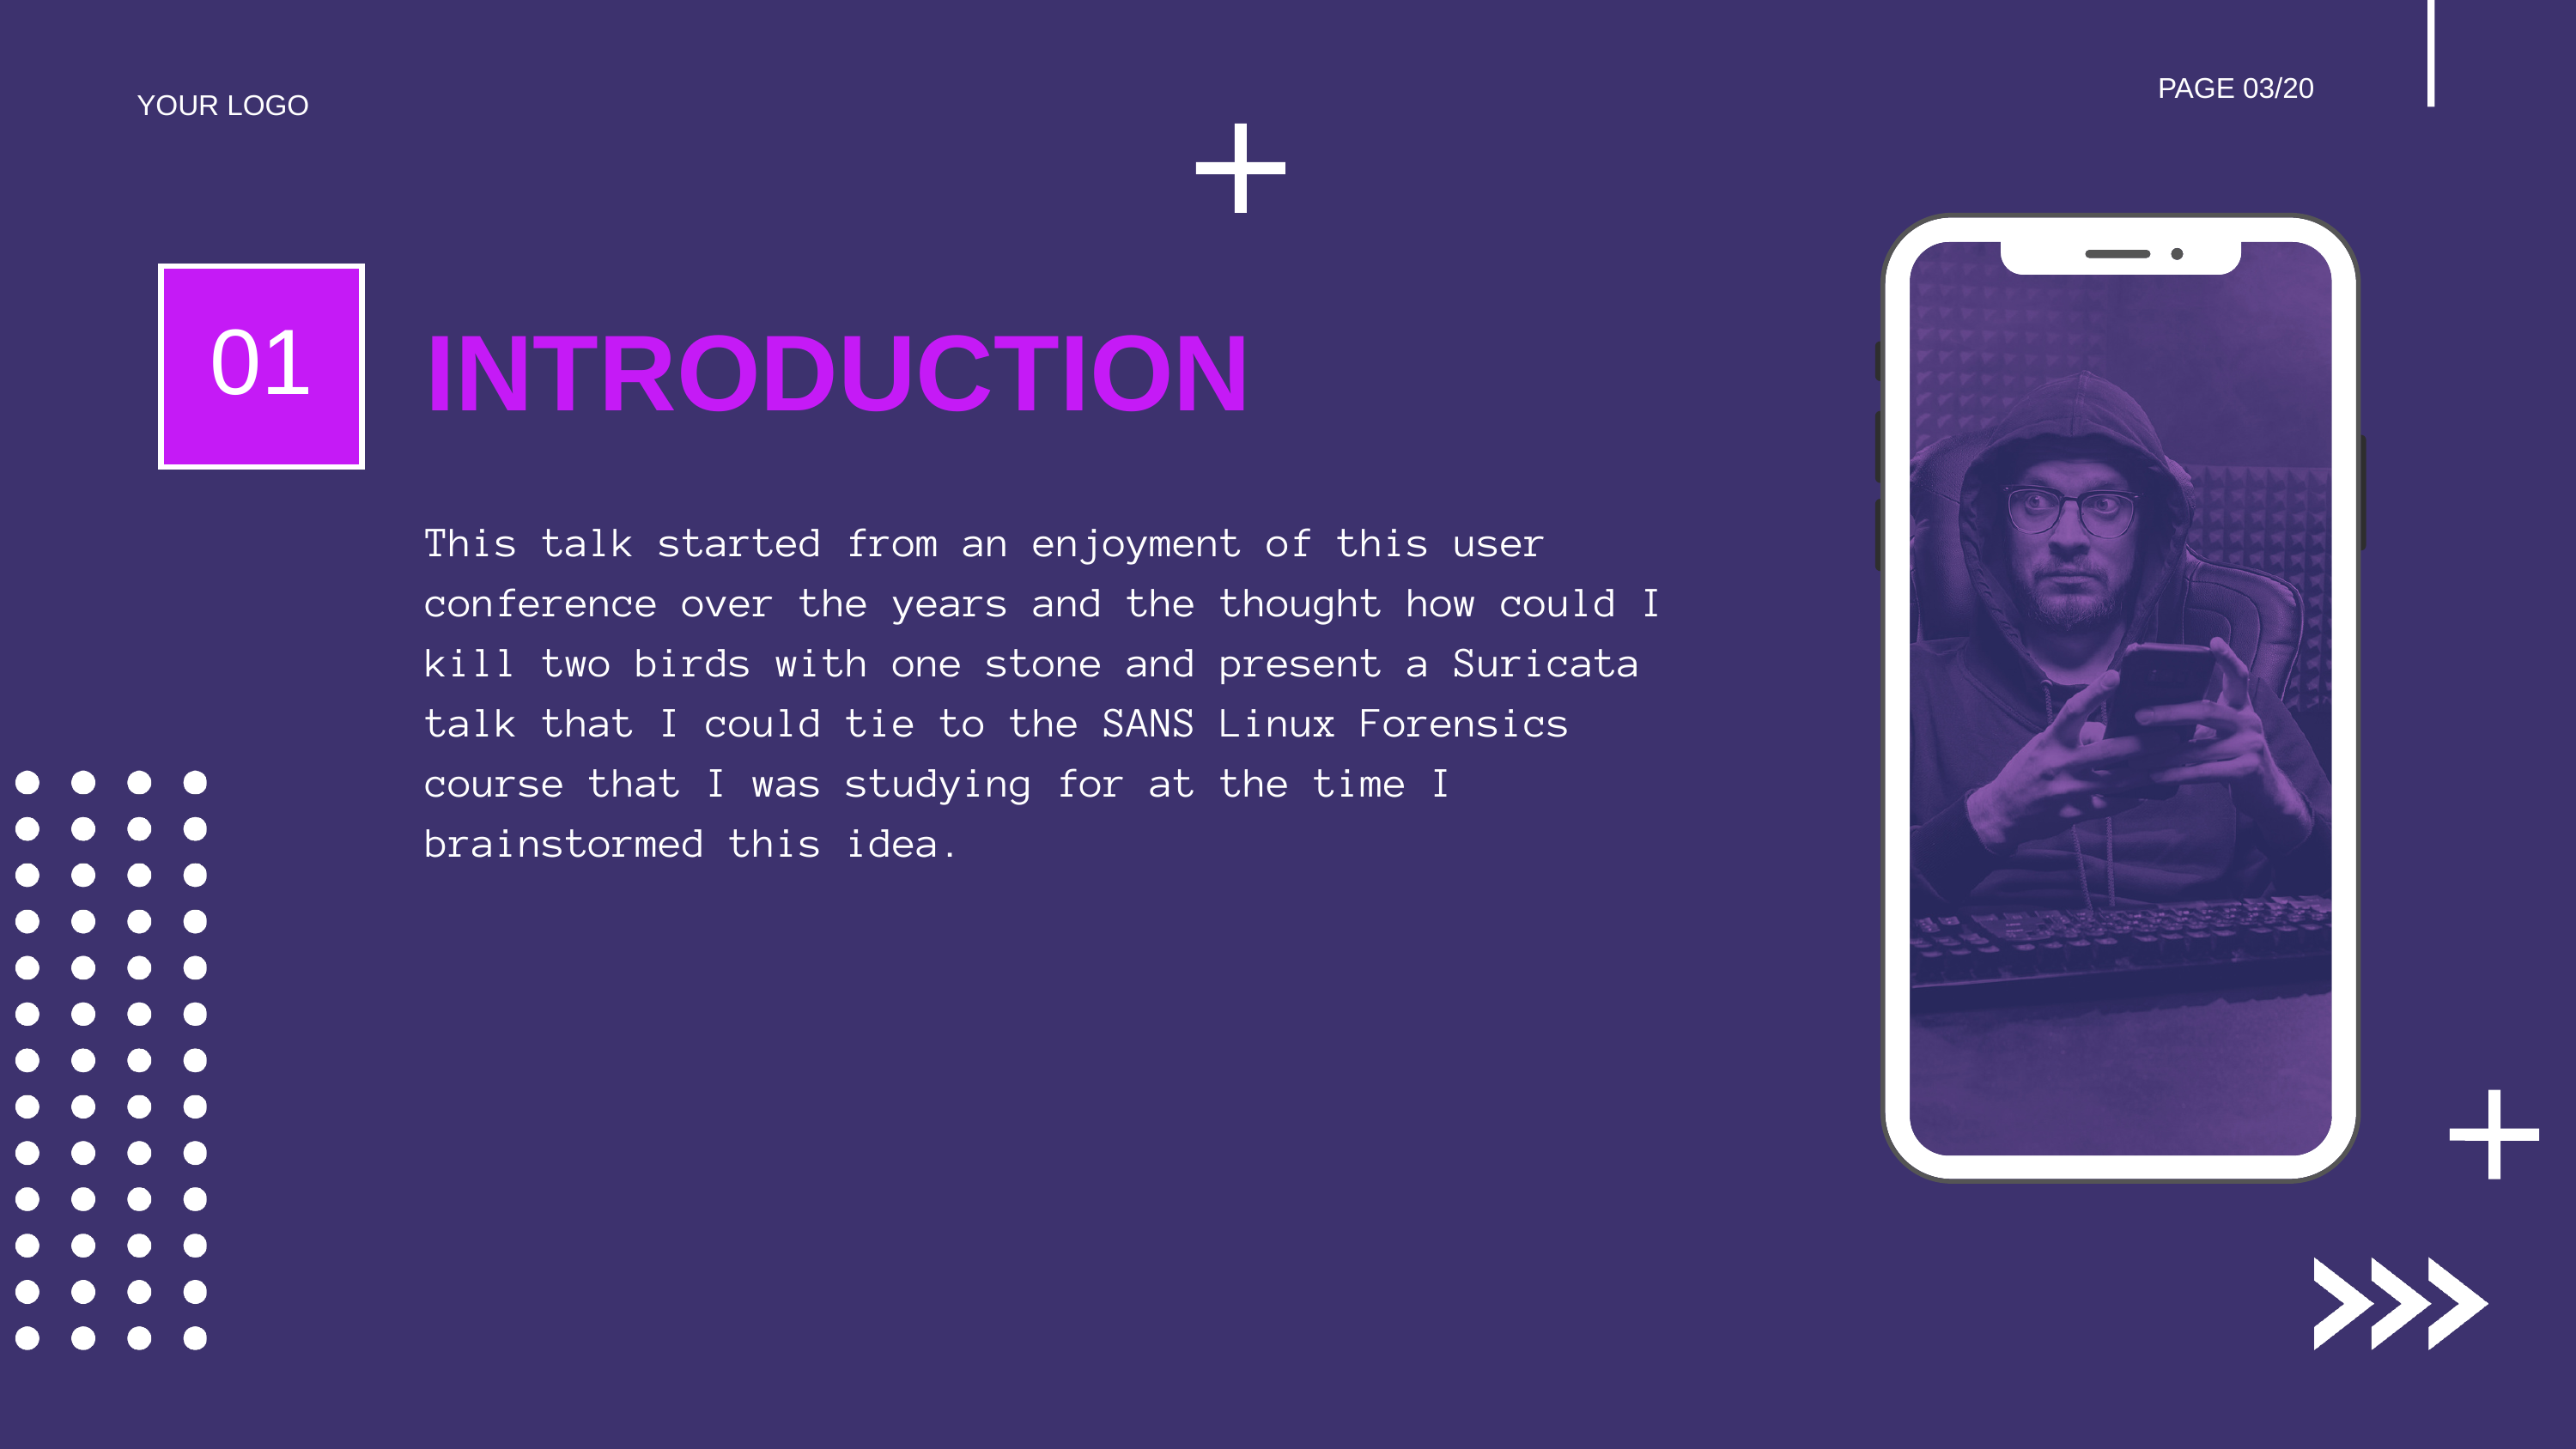

PAGE 03/20
YOUR LOGO

01
INTRODUCTION
This talk started from an enjoyment of this user conference over the years and the thought how could I kill two birds with one stone and present a Suricata talk that I could tie to the SANS Linux Forensics course that I was studying for at the time I brainstormed this idea.